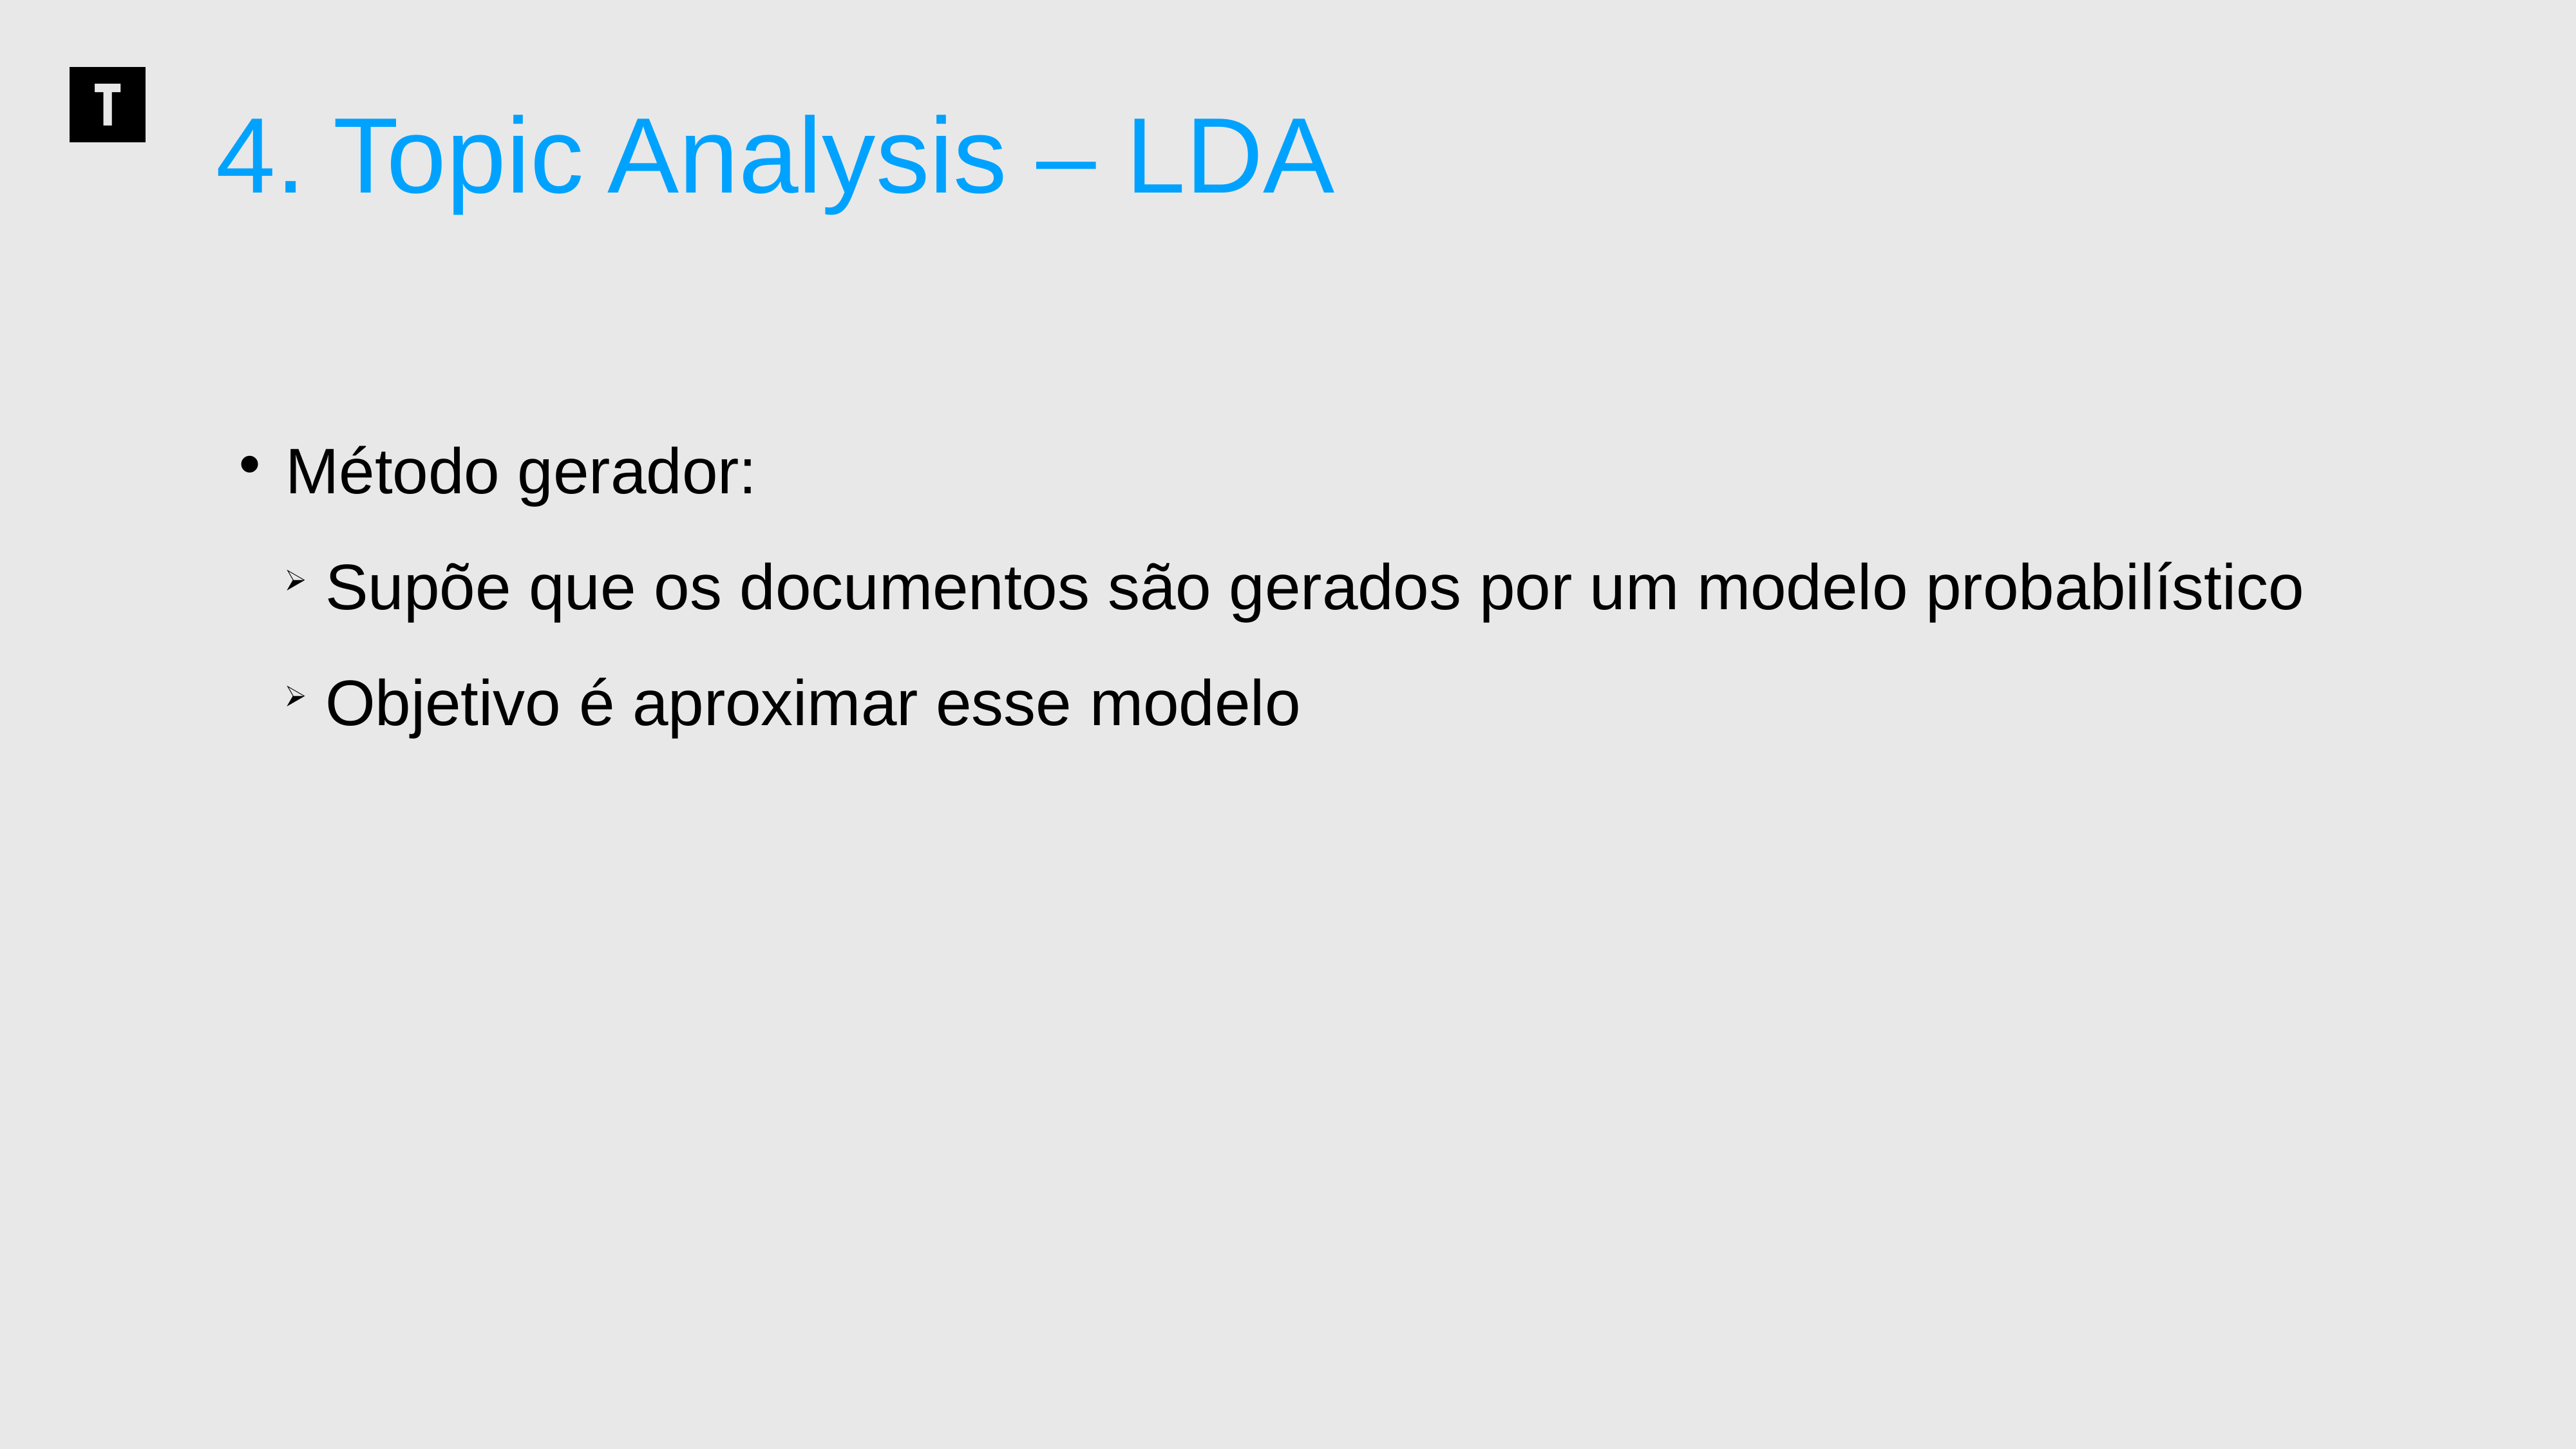

4. Topic Analysis – LDA

 Método gerador:
 Supõe que os documentos são gerados por um modelo probabilístico
 Objetivo é aproximar esse modelo